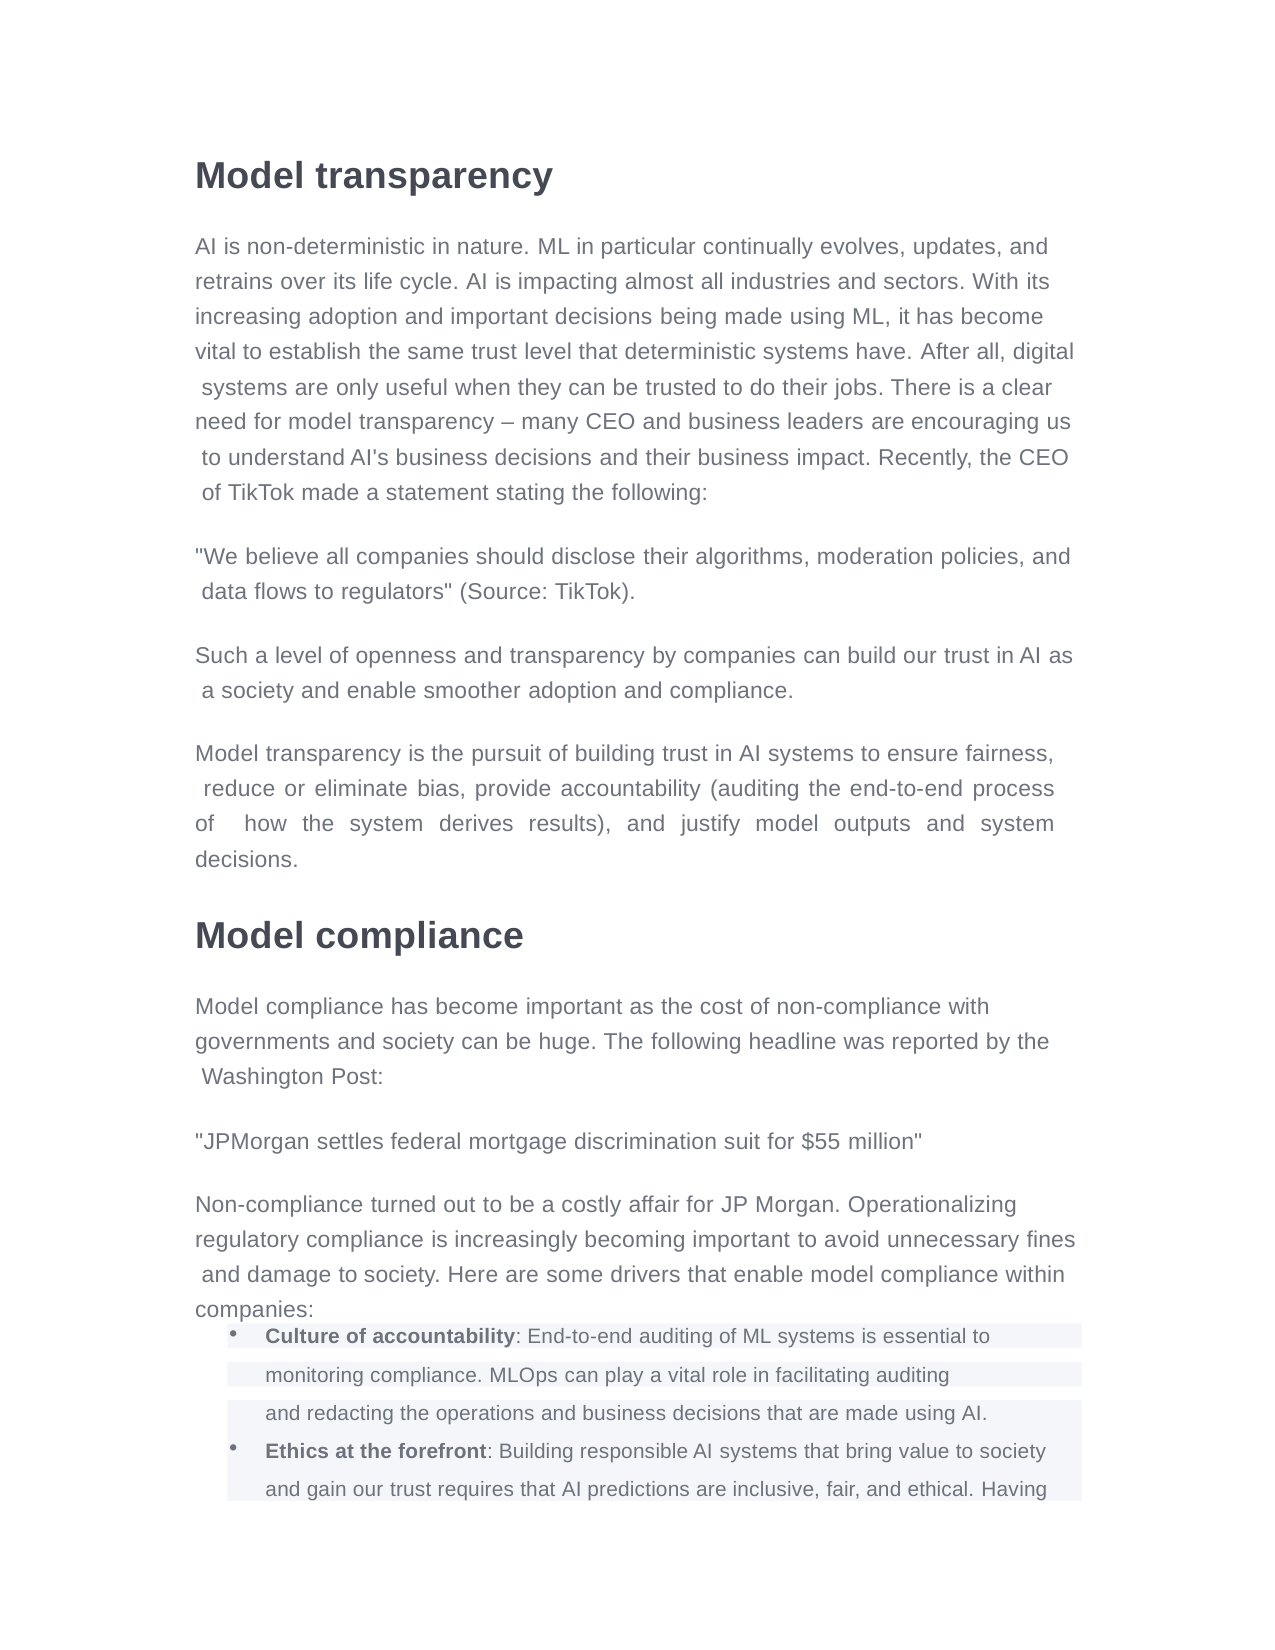

Model transparency
AI is non-deterministic in nature. ML in particular continually evolves, updates, and  retrains over its life cycle. AI is impacting almost all industries and sectors. With its  increasing adoption and important decisions being made using ML, it has become  vital to establish the same trust level that deterministic systems have. After all, digital  systems are only useful when they can be trusted to do their jobs. There is a clear  need for model transparency – many CEO and business leaders are encouraging us  to understand AI's business decisions and their business impact. Recently, the CEO  of TikTok made a statement stating the following:

"We believe all companies should disclose their algorithms, moderation policies, and  data flows to regulators" (Source: TikTok).

Such a level of openness and transparency by companies can build our trust in AI as  a society and enable smoother adoption and compliance.

Model transparency is the pursuit of building trust in AI systems to ensure fairness,  reduce or eliminate bias, provide accountability (auditing the end-to-end process of  how the system derives results), and justify model outputs and system decisions.

Model compliance
Model compliance has become important as the cost of non-compliance with  governments and society can be huge. The following headline was reported by the  Washington Post:

"JPMorgan settles federal mortgage discrimination suit for $55 million"

Non-compliance turned out to be a costly affair for JP Morgan. Operationalizing  regulatory compliance is increasingly becoming important to avoid unnecessary fines  and damage to society. Here are some drivers that enable model compliance within  companies:
Culture of accountability: End-to-end auditing of ML systems is essential to
monitoring compliance. MLOps can play a vital role in facilitating auditing
and redacting the operations and business decisions that are made using AI.
Ethics at the forefront: Building responsible AI systems that bring value to society  and gain our trust requires that AI predictions are inclusive, fair, and ethical. Having